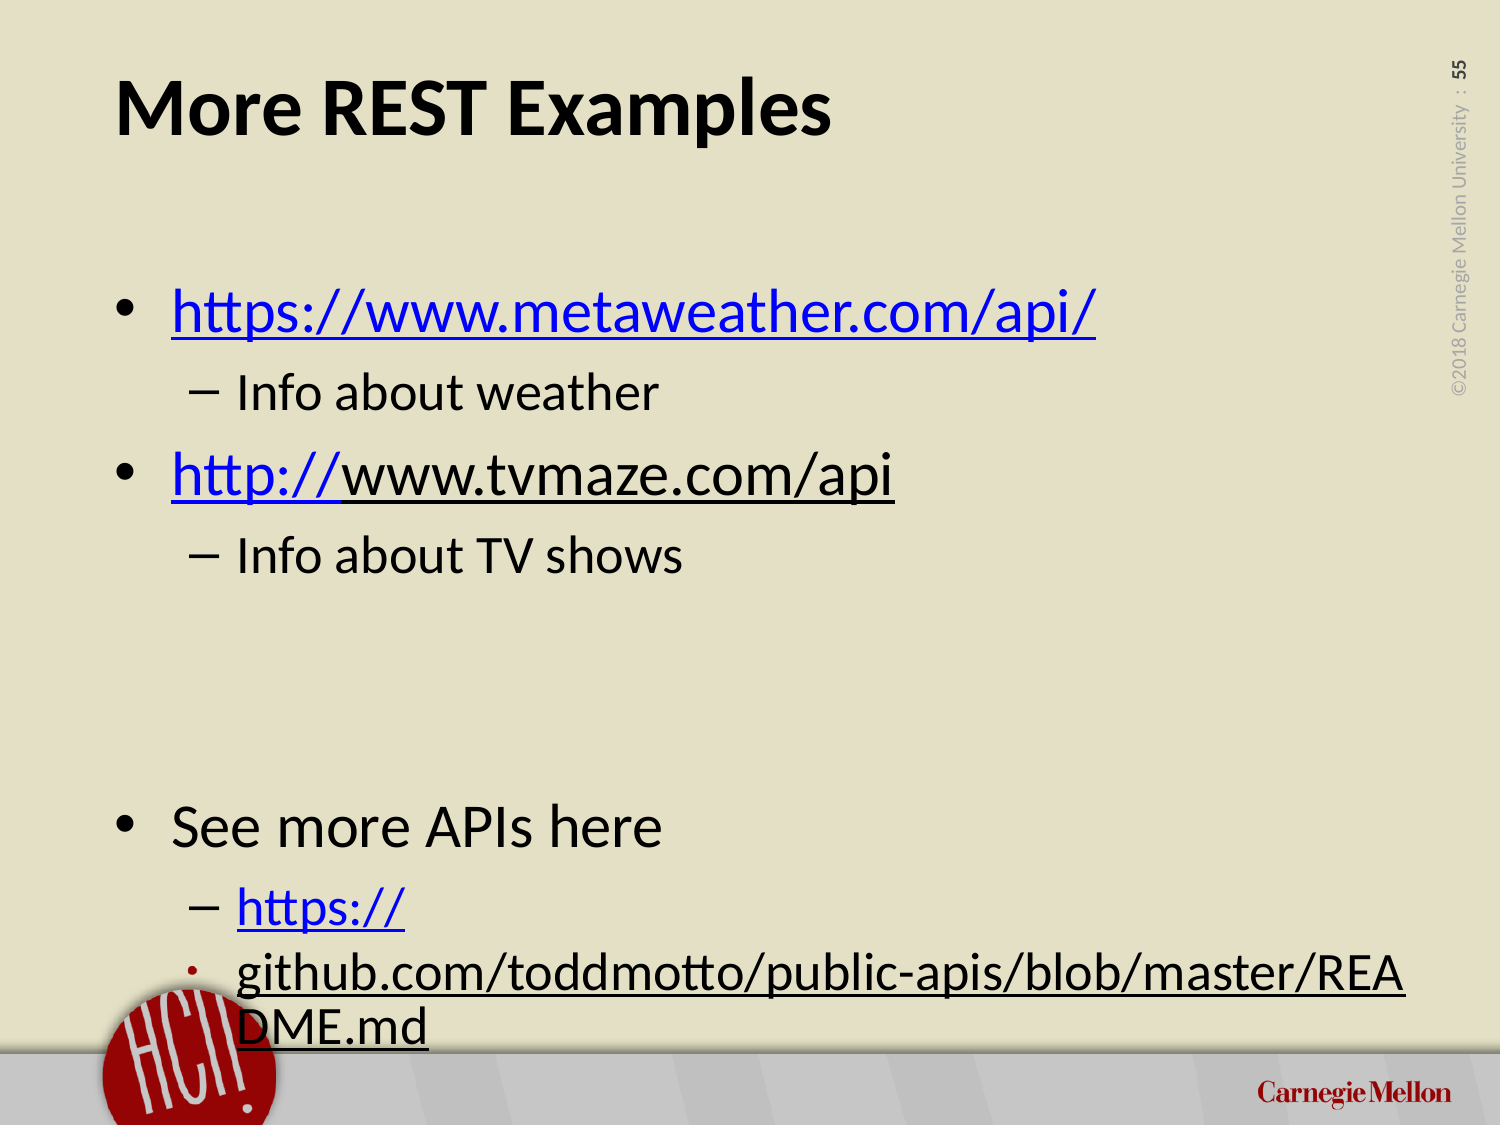

# More REST Examples
https://www.metaweather.com/api/
Info about weather
http://www.tvmaze.com/api
Info about TV shows

See more APIs here
https://github.com/toddmotto/public-apis/blob/master/README.md